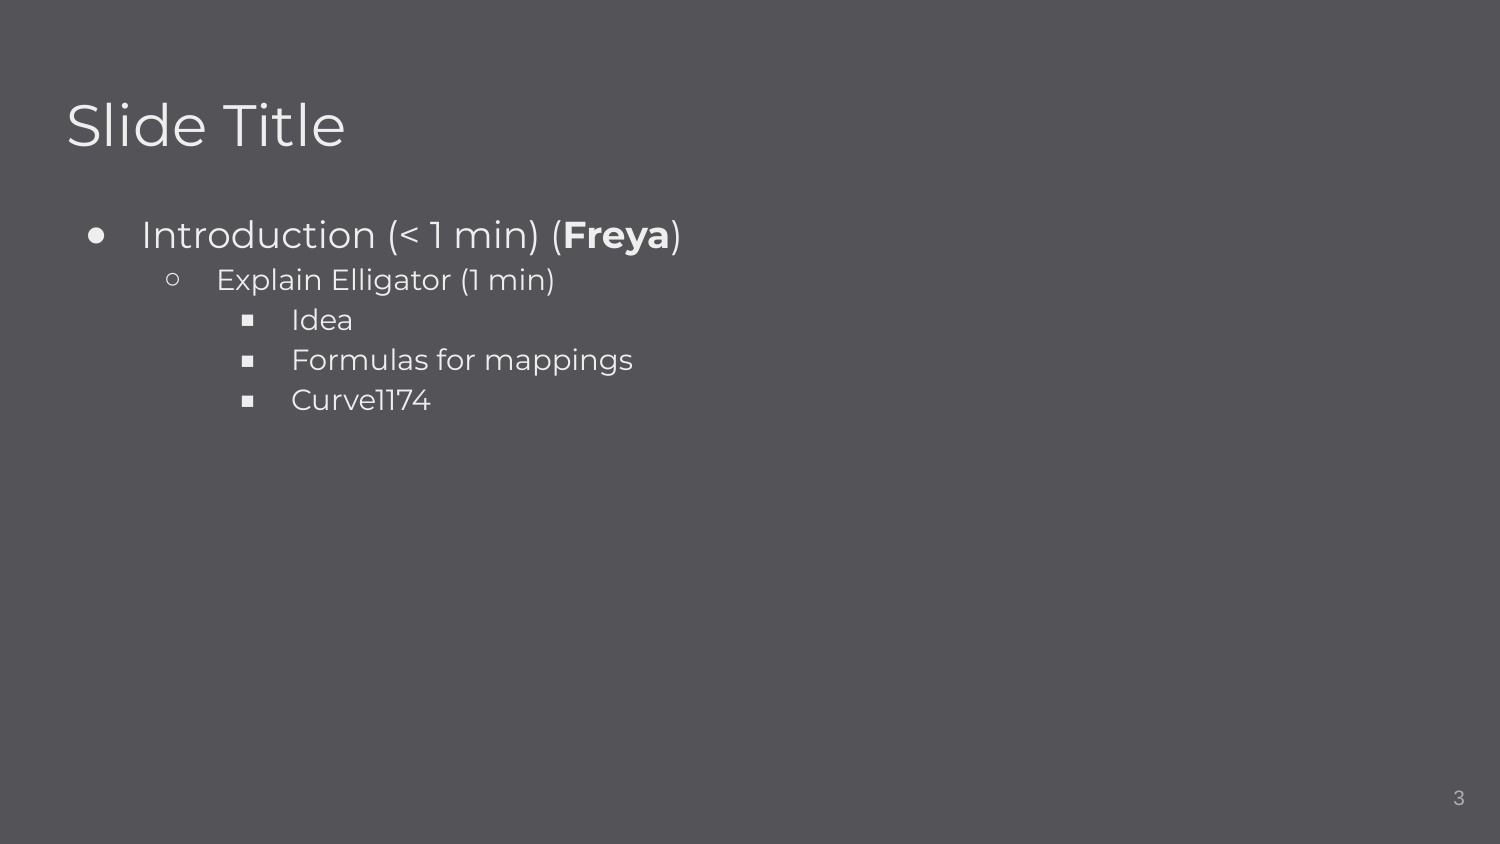

# Slide Title
Introduction (< 1 min) (Freya)
Explain Elligator (1 min)
Idea
Formulas for mappings
Curve1174
3